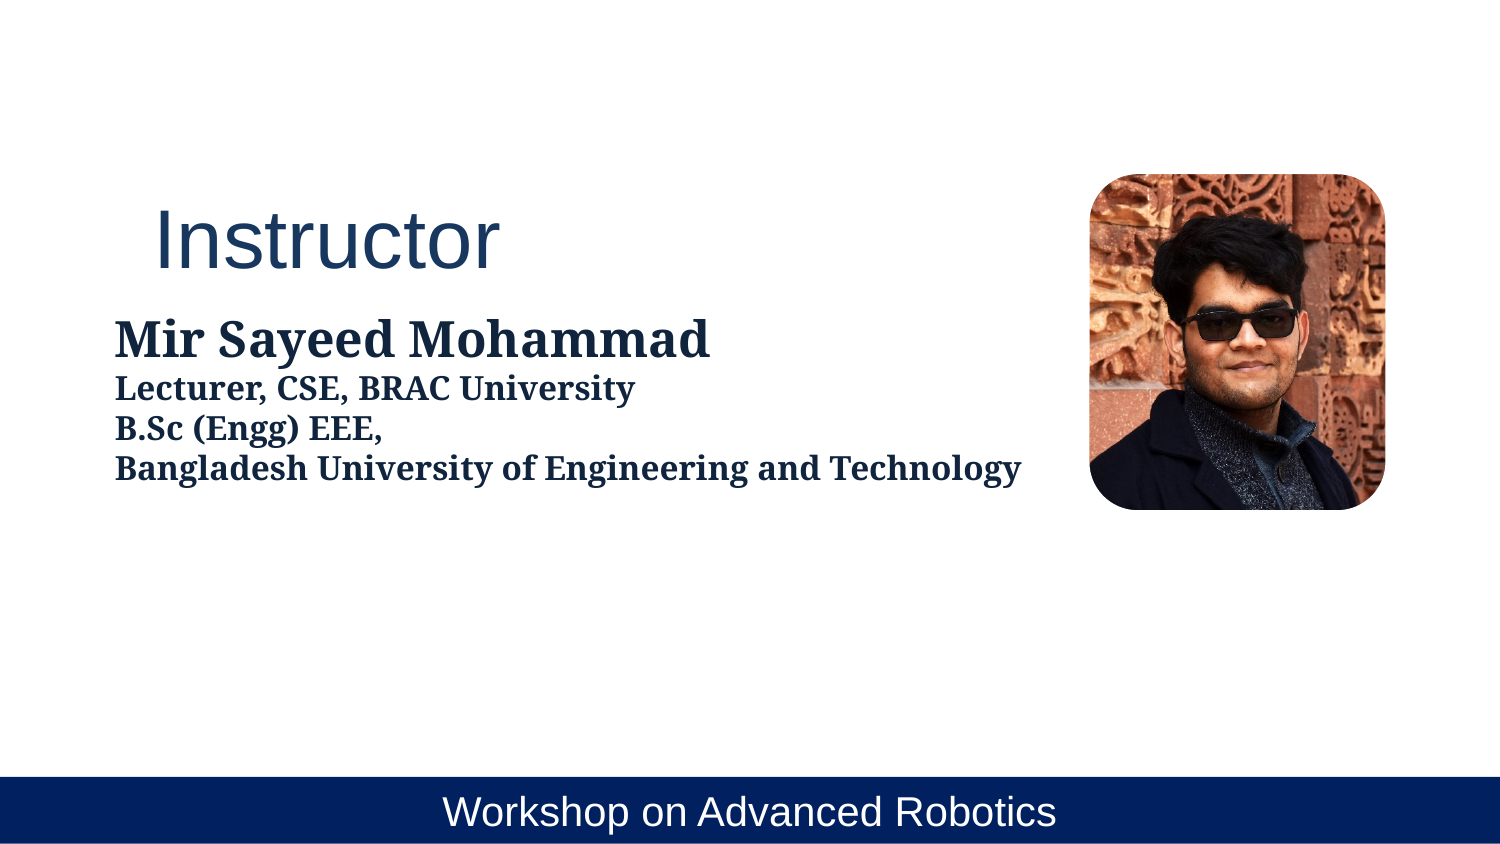

Instructor
Mir Sayeed Mohammad
Lecturer, CSE, BRAC University
B.Sc (Engg) EEE,
Bangladesh University of Engineering and Technology

Workshop on Advanced Robotics